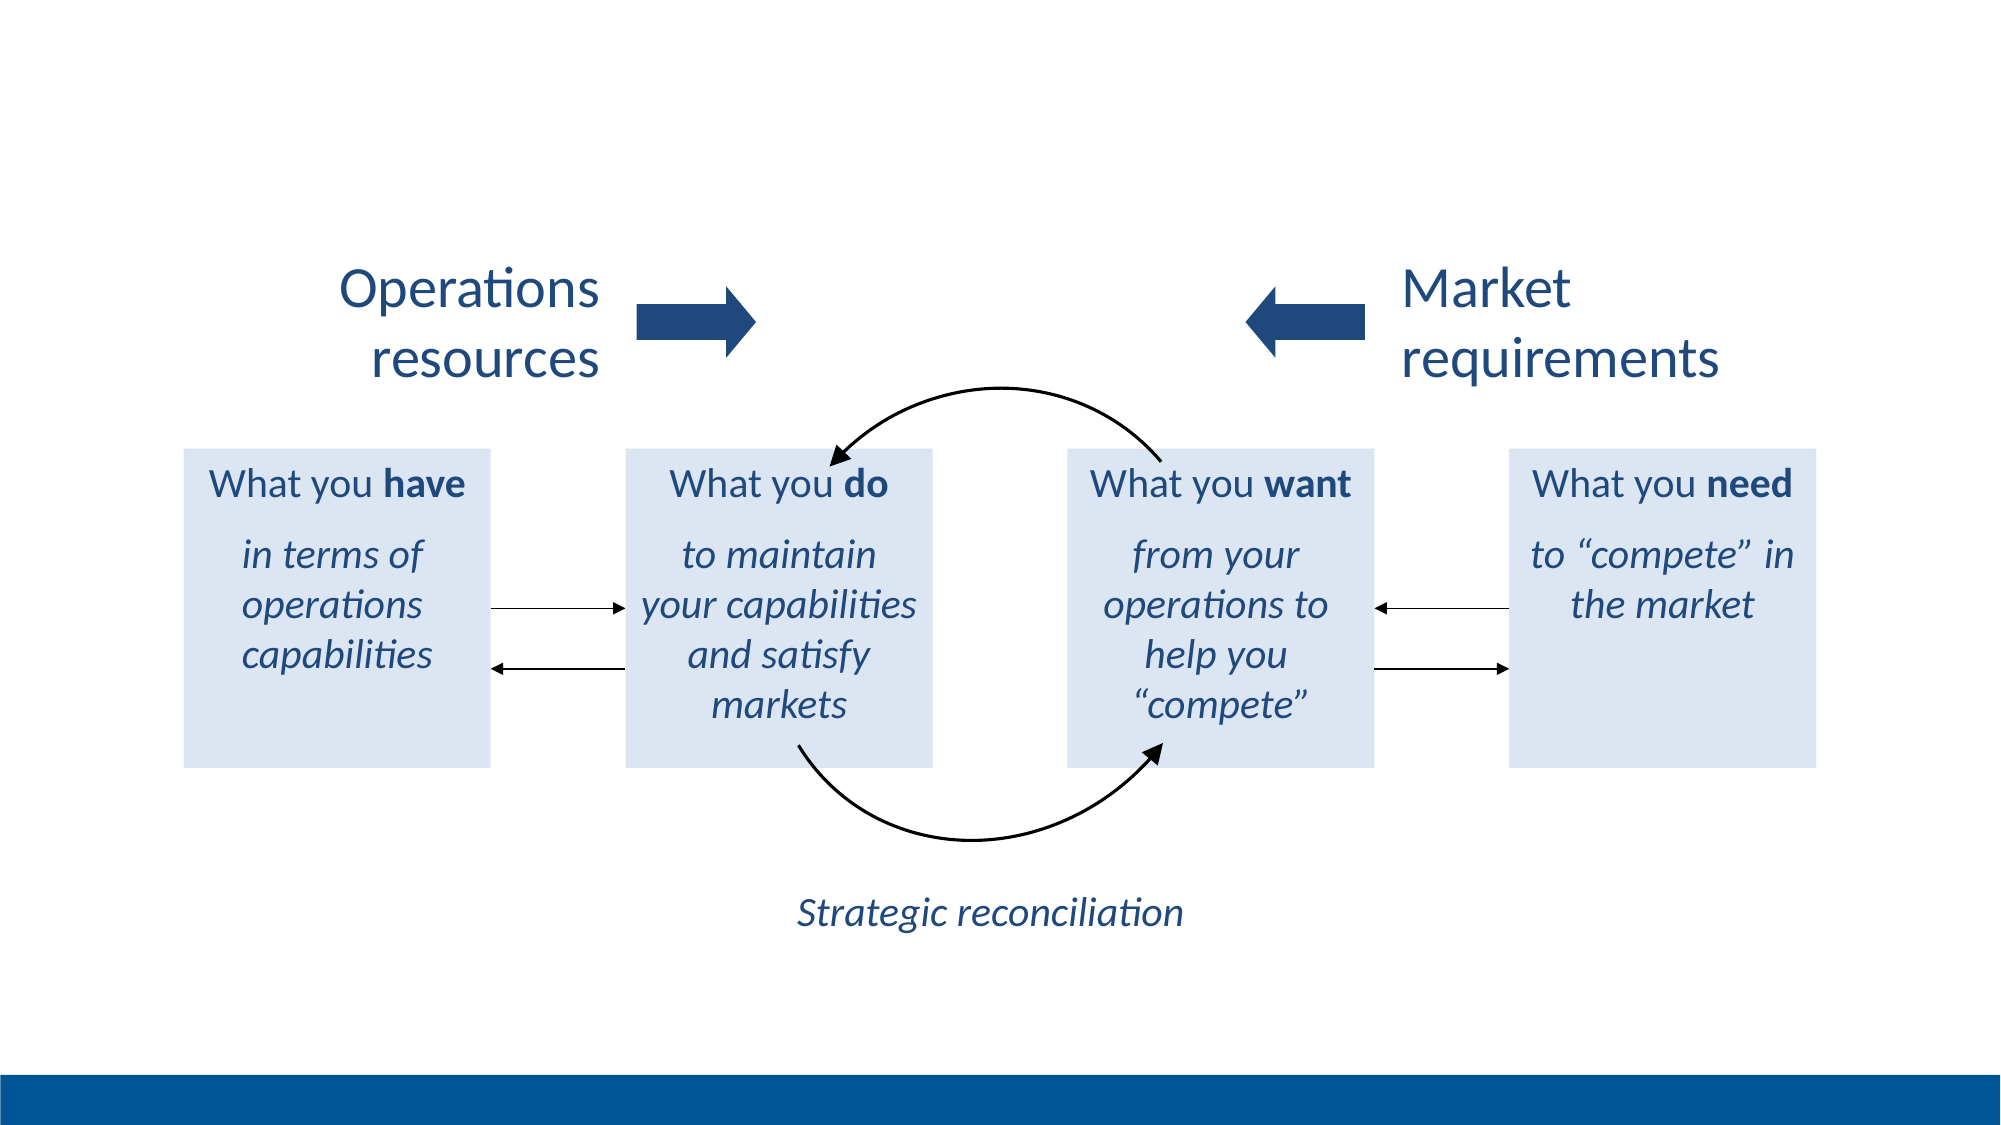

Operations resources
Market requirements

What you have
in terms of
operations
capabilities

What you do
to maintain your capabilities and satisfy markets
What you want
from your
operations to
help you
“compete”

What you need
to “compete” in the market
Strategic reconciliation